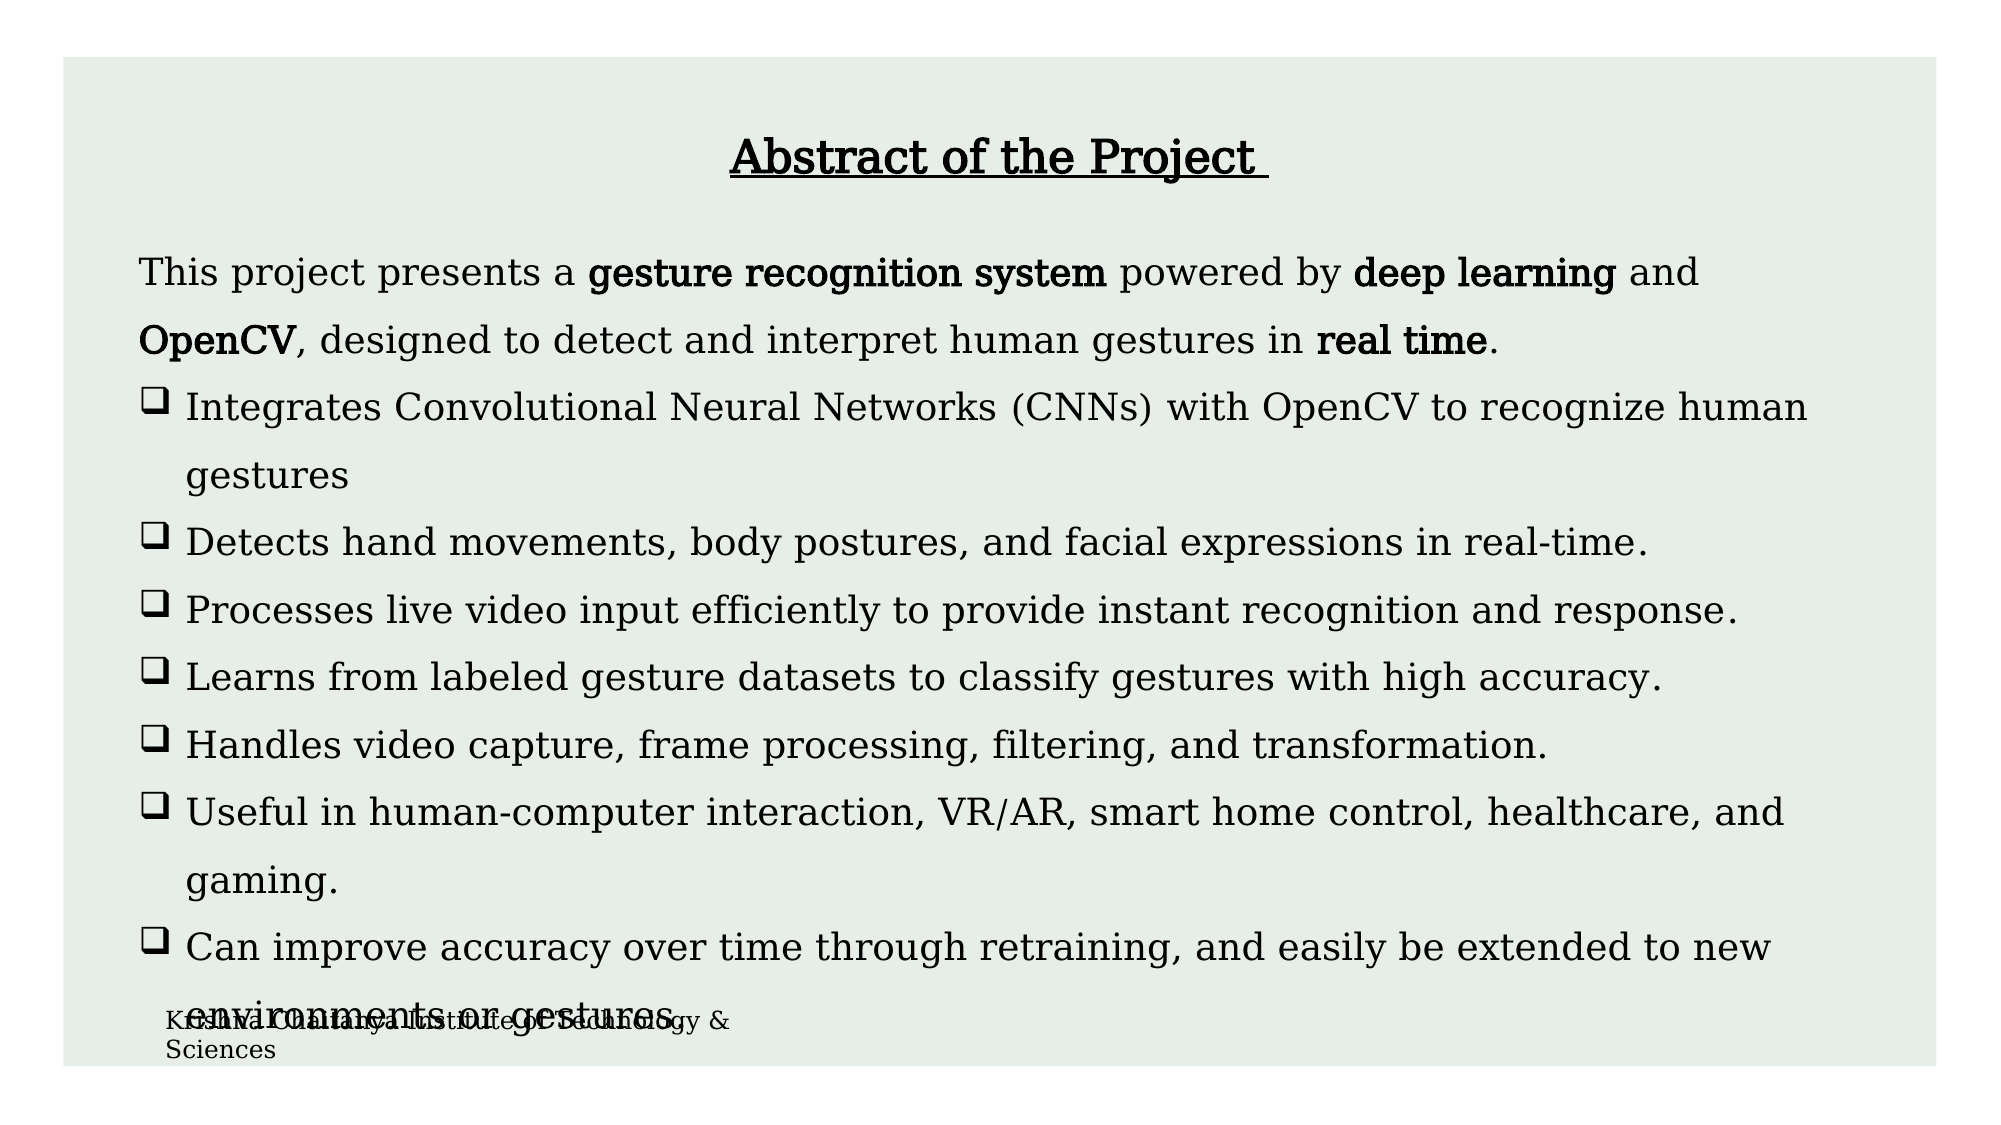

# Abstract of the Project
This project presents a gesture recognition system powered by deep learning and OpenCV, designed to detect and interpret human gestures in real time.
Integrates Convolutional Neural Networks (CNNs) with OpenCV to recognize human gestures
Detects hand movements, body postures, and facial expressions in real-time.
Processes live video input efficiently to provide instant recognition and response.
Learns from labeled gesture datasets to classify gestures with high accuracy.
Handles video capture, frame processing, filtering, and transformation.
Useful in human-computer interaction, VR/AR, smart home control, healthcare, and gaming.
Can improve accuracy over time through retraining, and easily be extended to new environments or gestures.
Krishna Chaitanya Institute of Technology & Sciences